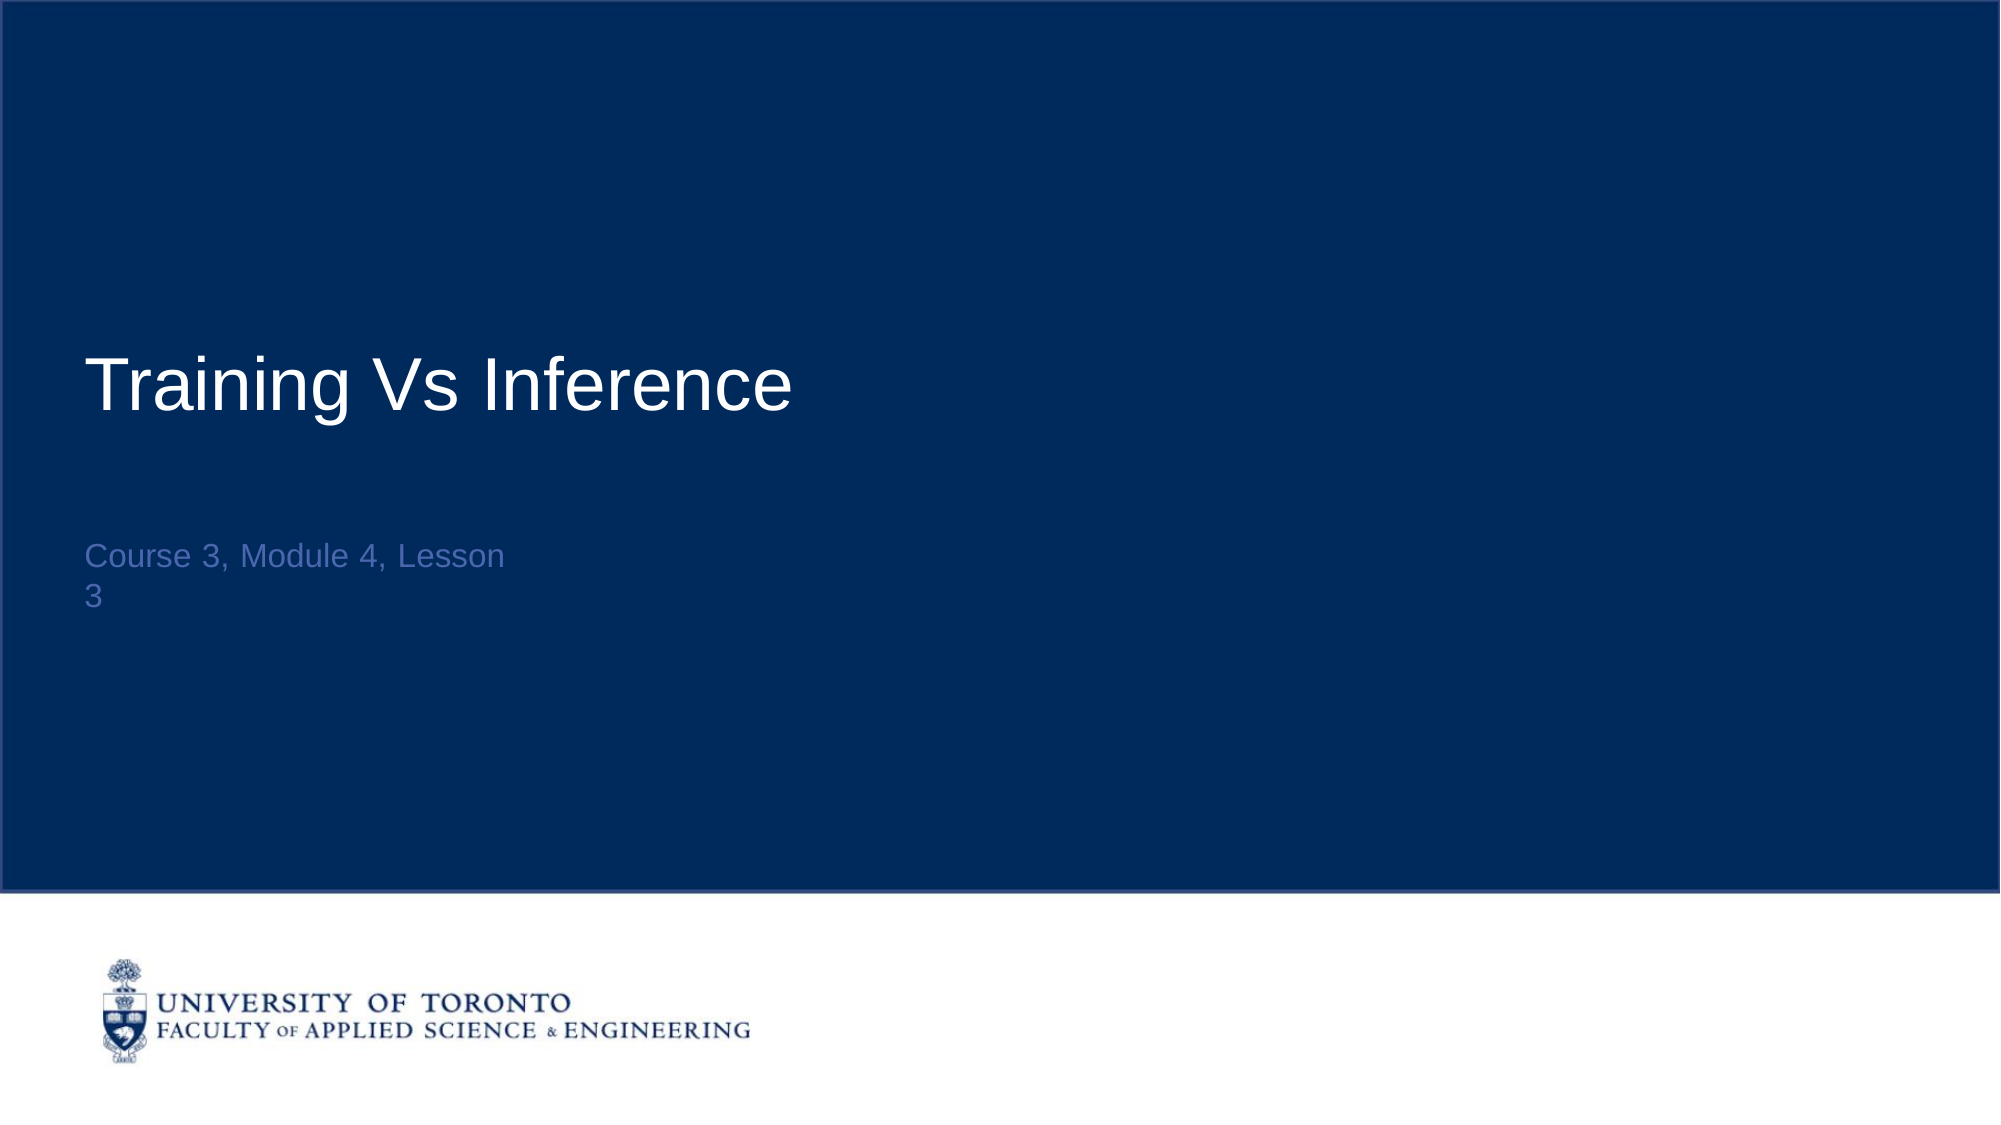

Training Vs Inference
Course 3, Module 4, Lesson 3